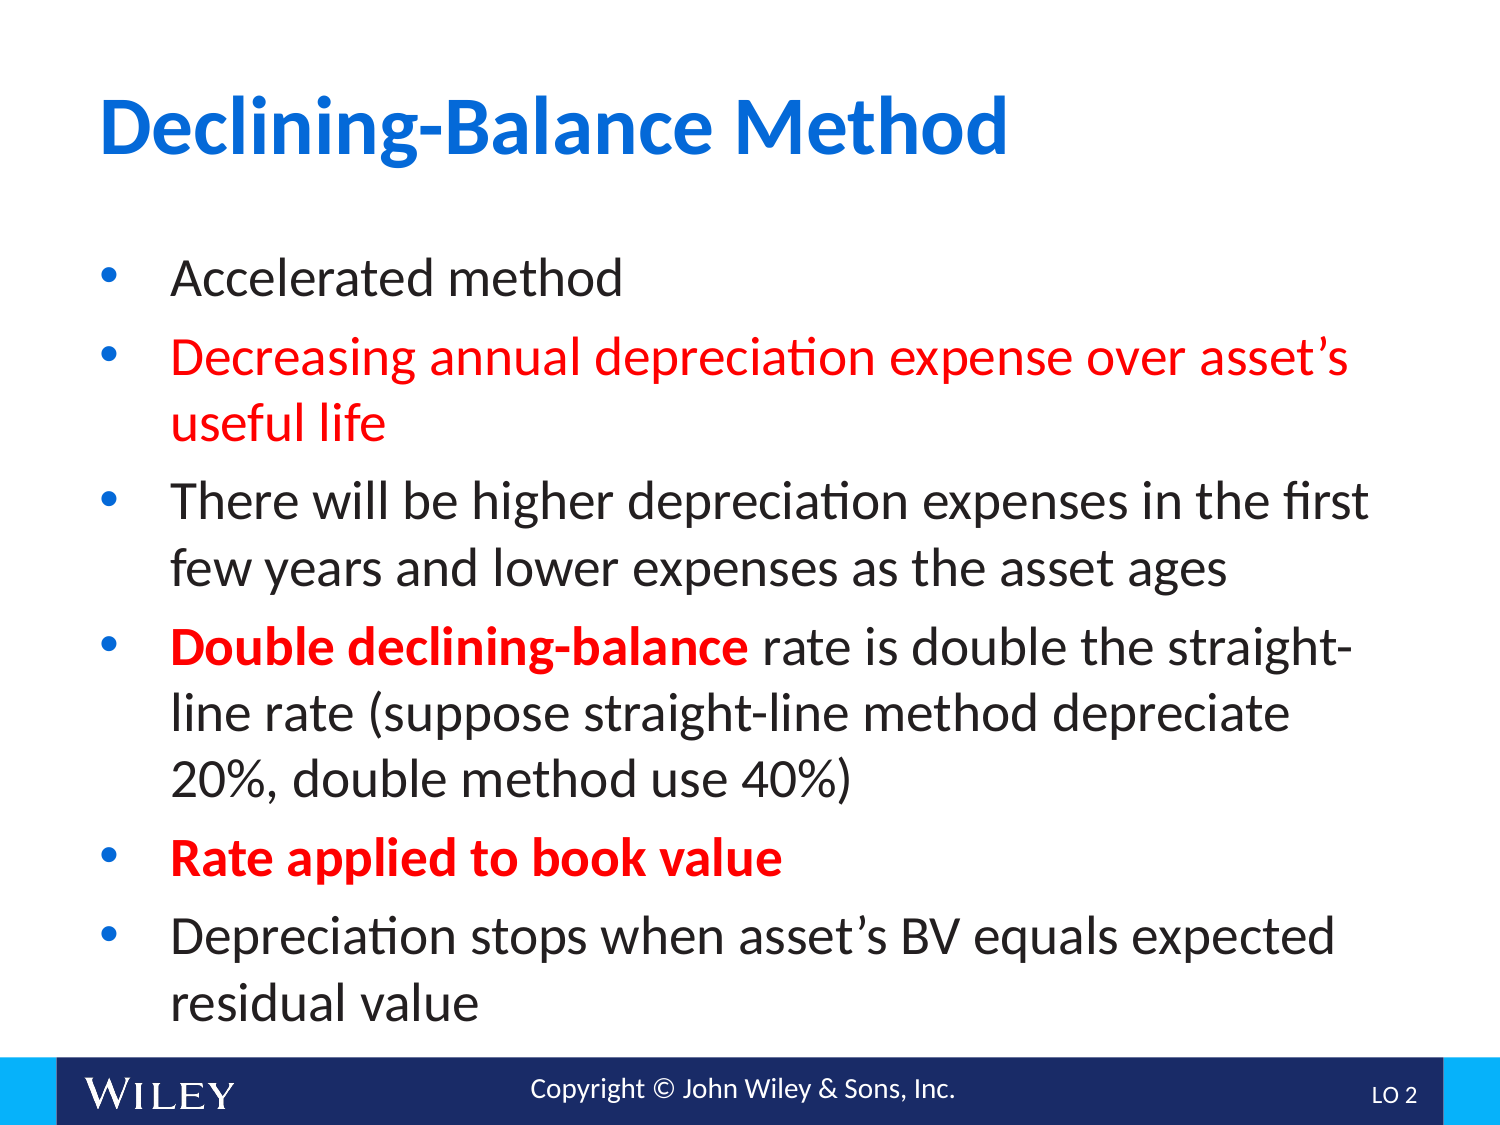

# Declining-Balance Method
Accelerated method
Decreasing annual depreciation expense over asset’s useful life
There will be higher depreciation expenses in the first few years and lower expenses as the asset ages
Double declining-balance rate is double the straight-line rate (suppose straight-line method depreciate 20%, double method use 40%)
Rate applied to book value
Depreciation stops when asset’s BV equals expected residual value

L O 2